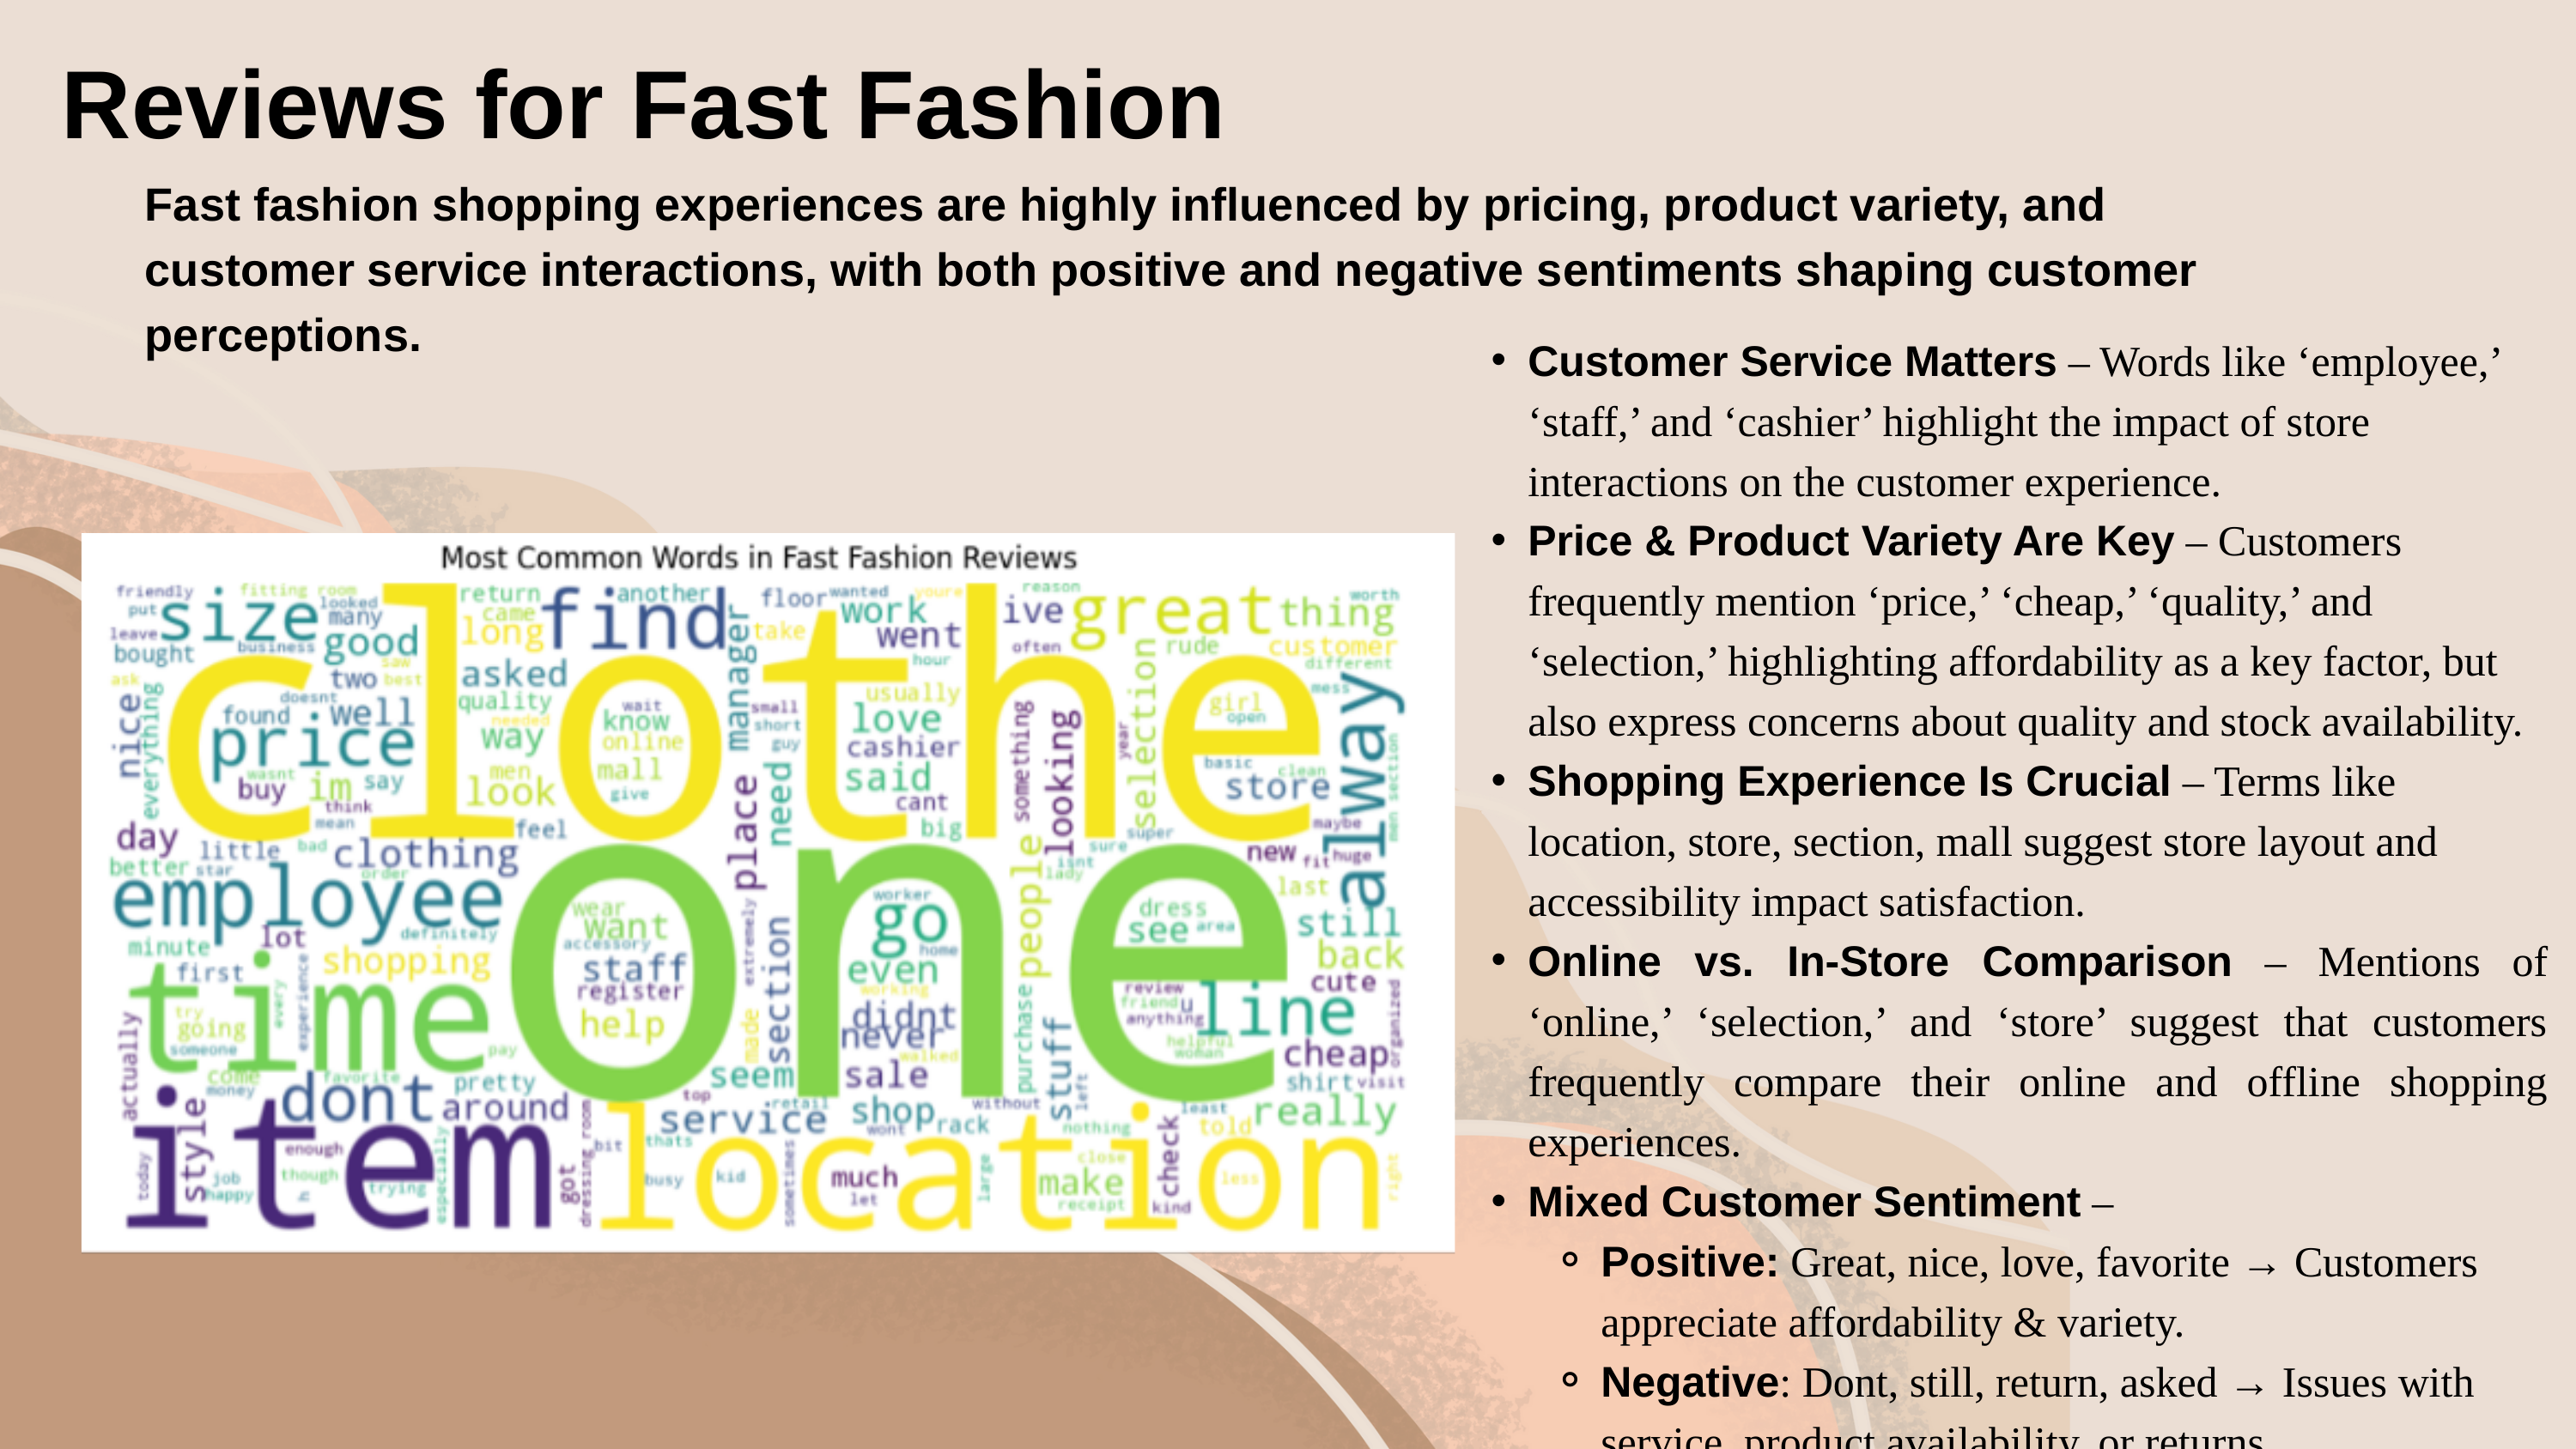

Reviews for Fast Fashion
Fast fashion shopping experiences are highly influenced by pricing, product variety, and customer service interactions, with both positive and negative sentiments shaping customer perceptions.

Customer Service Matters – Words like ‘employee,’ ‘staff,’ and ‘cashier’ highlight the impact of store interactions on the customer experience.
Price & Product Variety Are Key – Customers frequently mention ‘price,’ ‘cheap,’ ‘quality,’ and ‘selection,’ highlighting affordability as a key factor, but also express concerns about quality and stock availability.
Shopping Experience Is Crucial – Terms like location, store, section, mall suggest store layout and accessibility impact satisfaction.
Online vs. In-Store Comparison – Mentions of ‘online,’ ‘selection,’ and ‘store’ suggest that customers frequently compare their online and offline shopping experiences.
Mixed Customer Sentiment –
Positive: Great, nice, love, favorite → Customers appreciate affordability & variety.
Negative: Dont, still, return, asked → Issues with service, product availability, or returns.